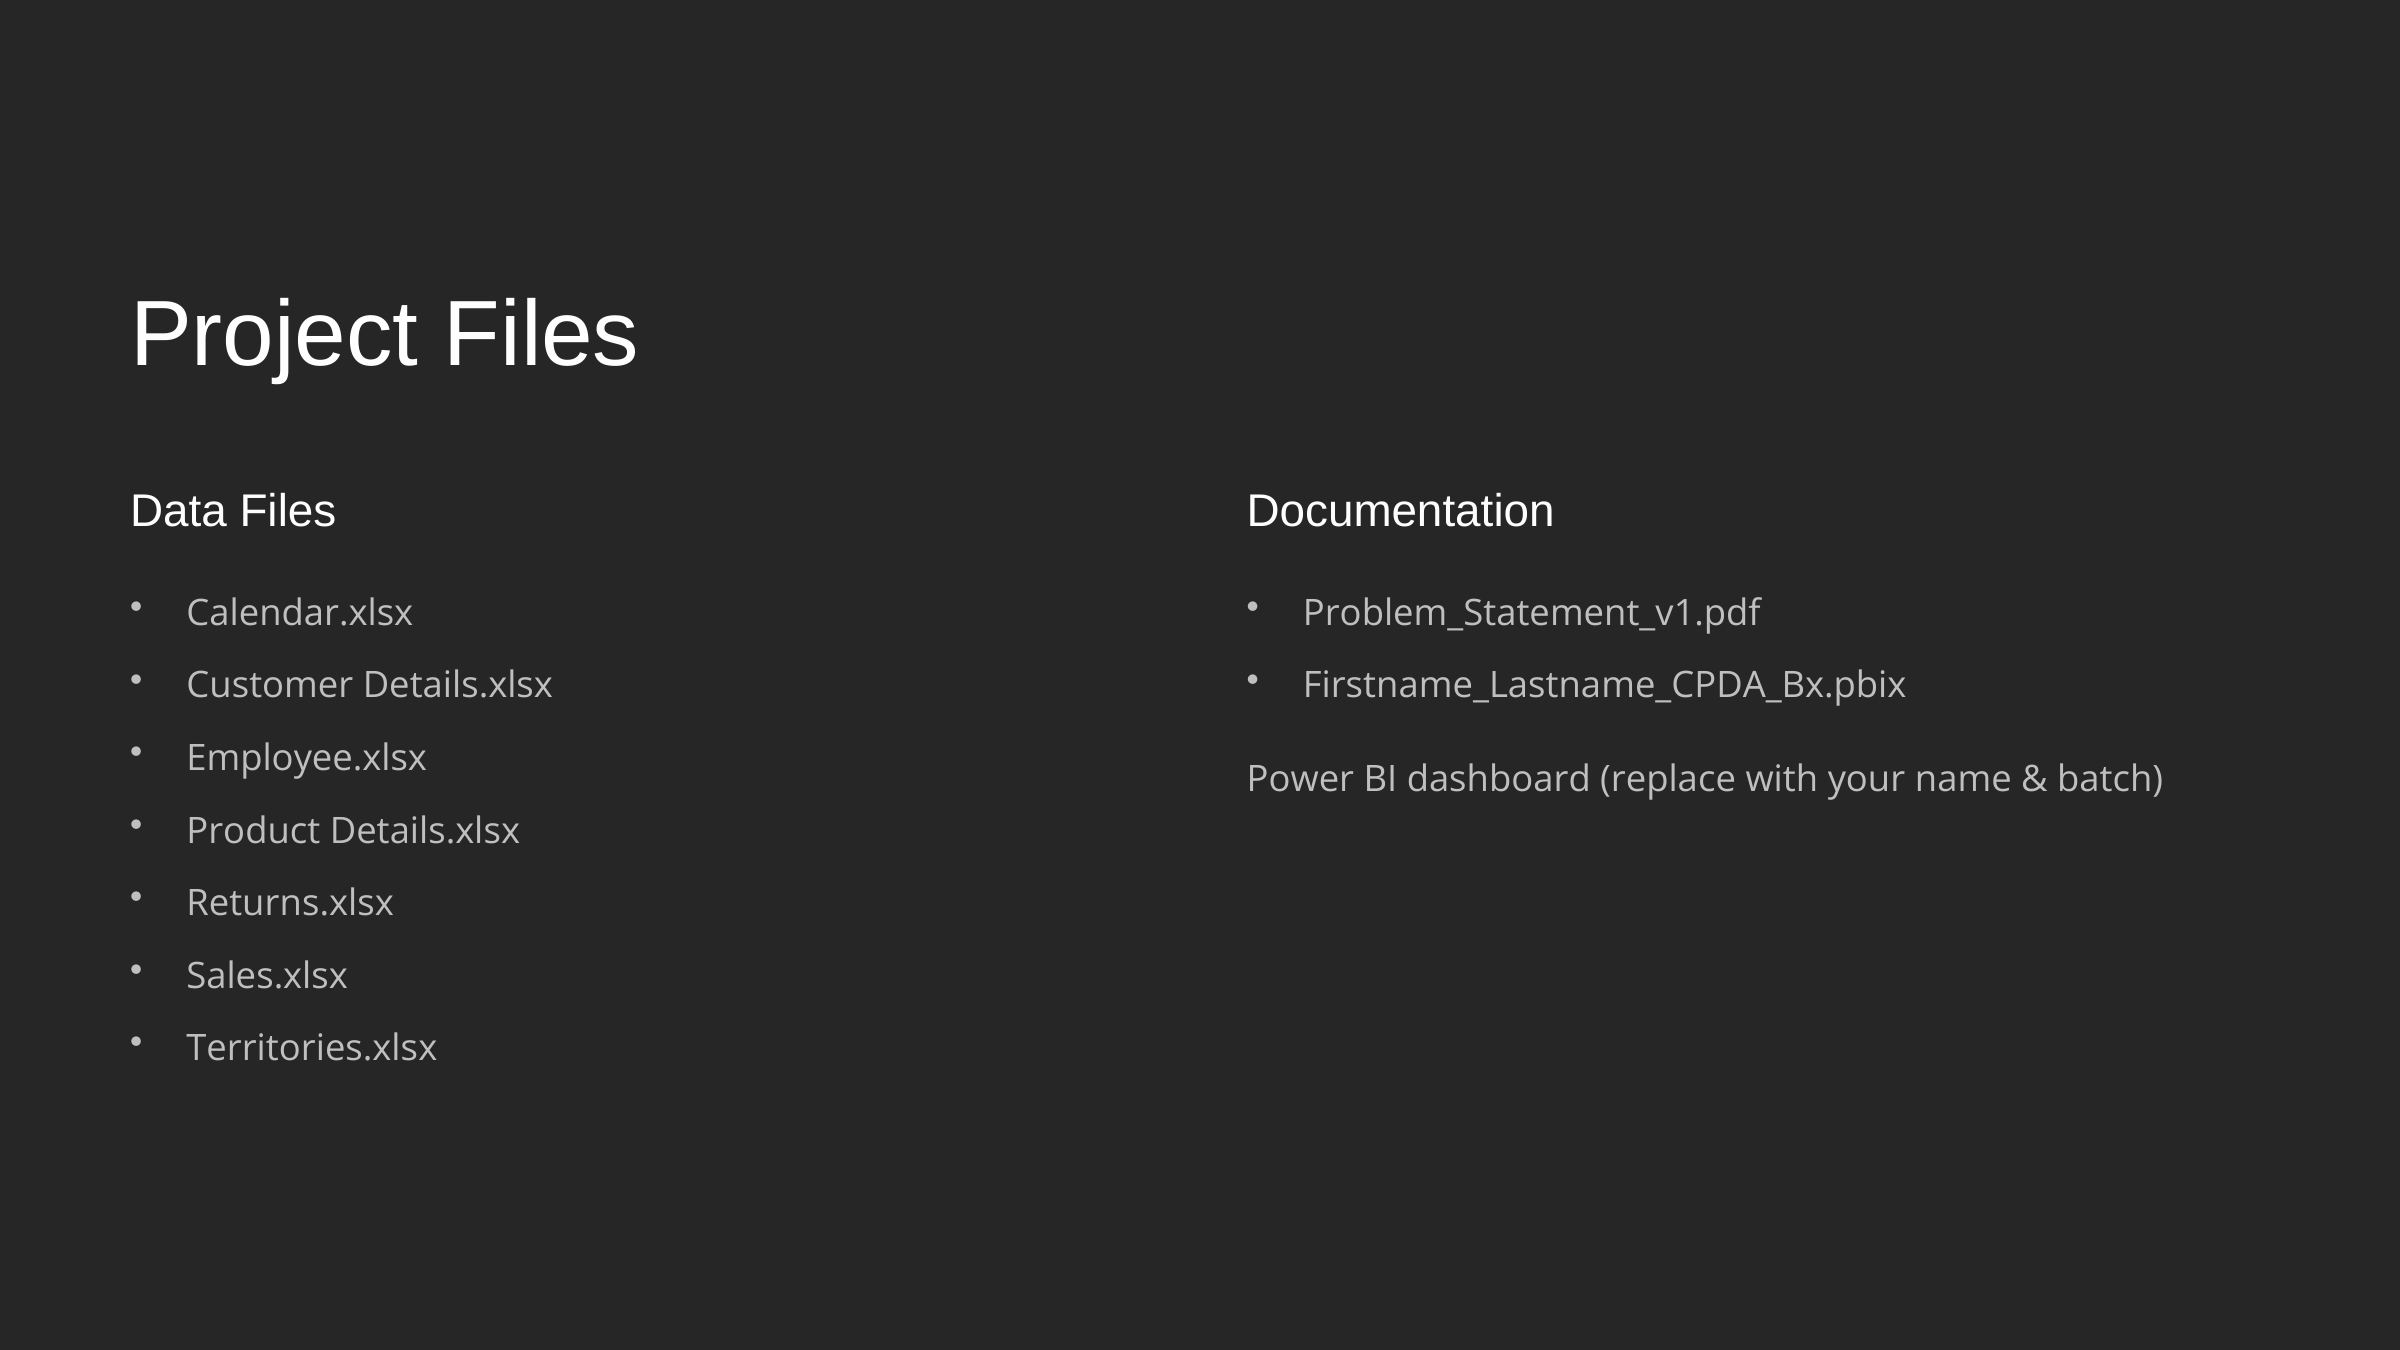

Project Files
Data Files
Documentation
Calendar.xlsx
Problem_Statement_v1.pdf
Customer Details.xlsx
Firstname_Lastname_CPDA_Bx.pbix
Employee.xlsx
Power BI dashboard (replace with your name & batch)
Product Details.xlsx
Returns.xlsx
Sales.xlsx
Territories.xlsx